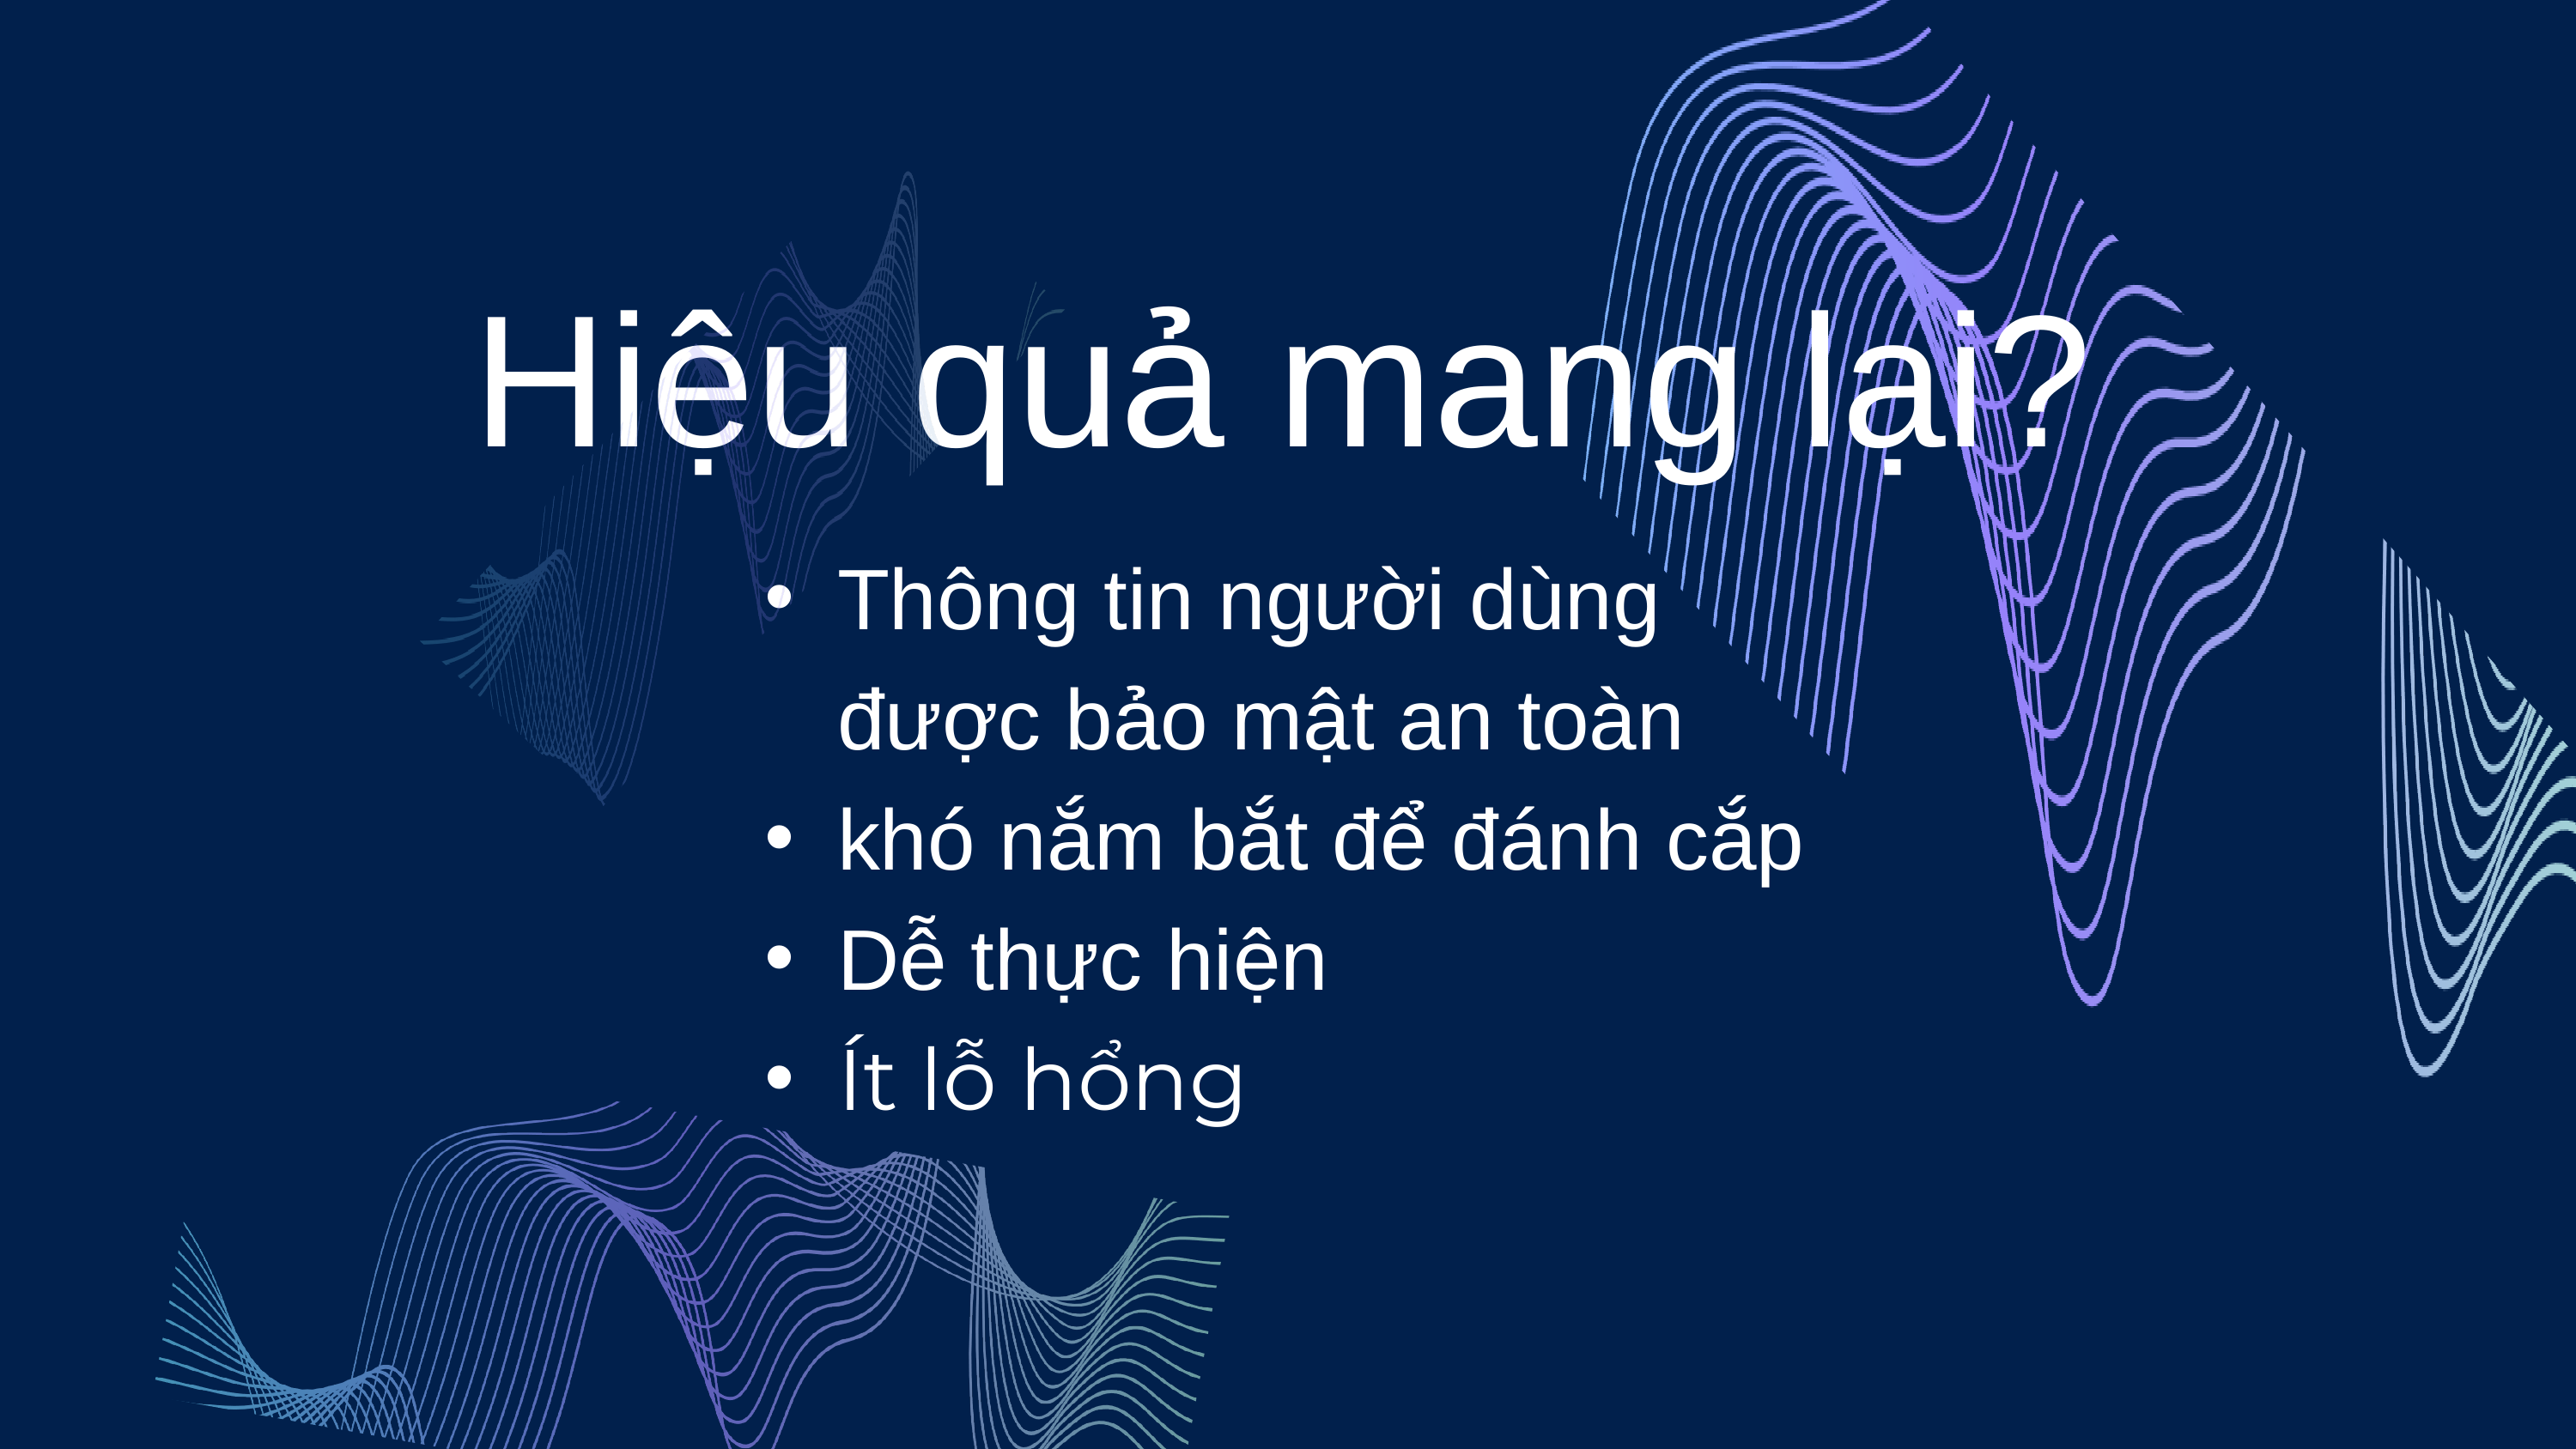

Hiệu quả mang lại?

Thông tin người dùng được bảo mật an toàn
khó nắm bắt để đánh cắp
Dễ thực hiện
Ít lỗ hổng